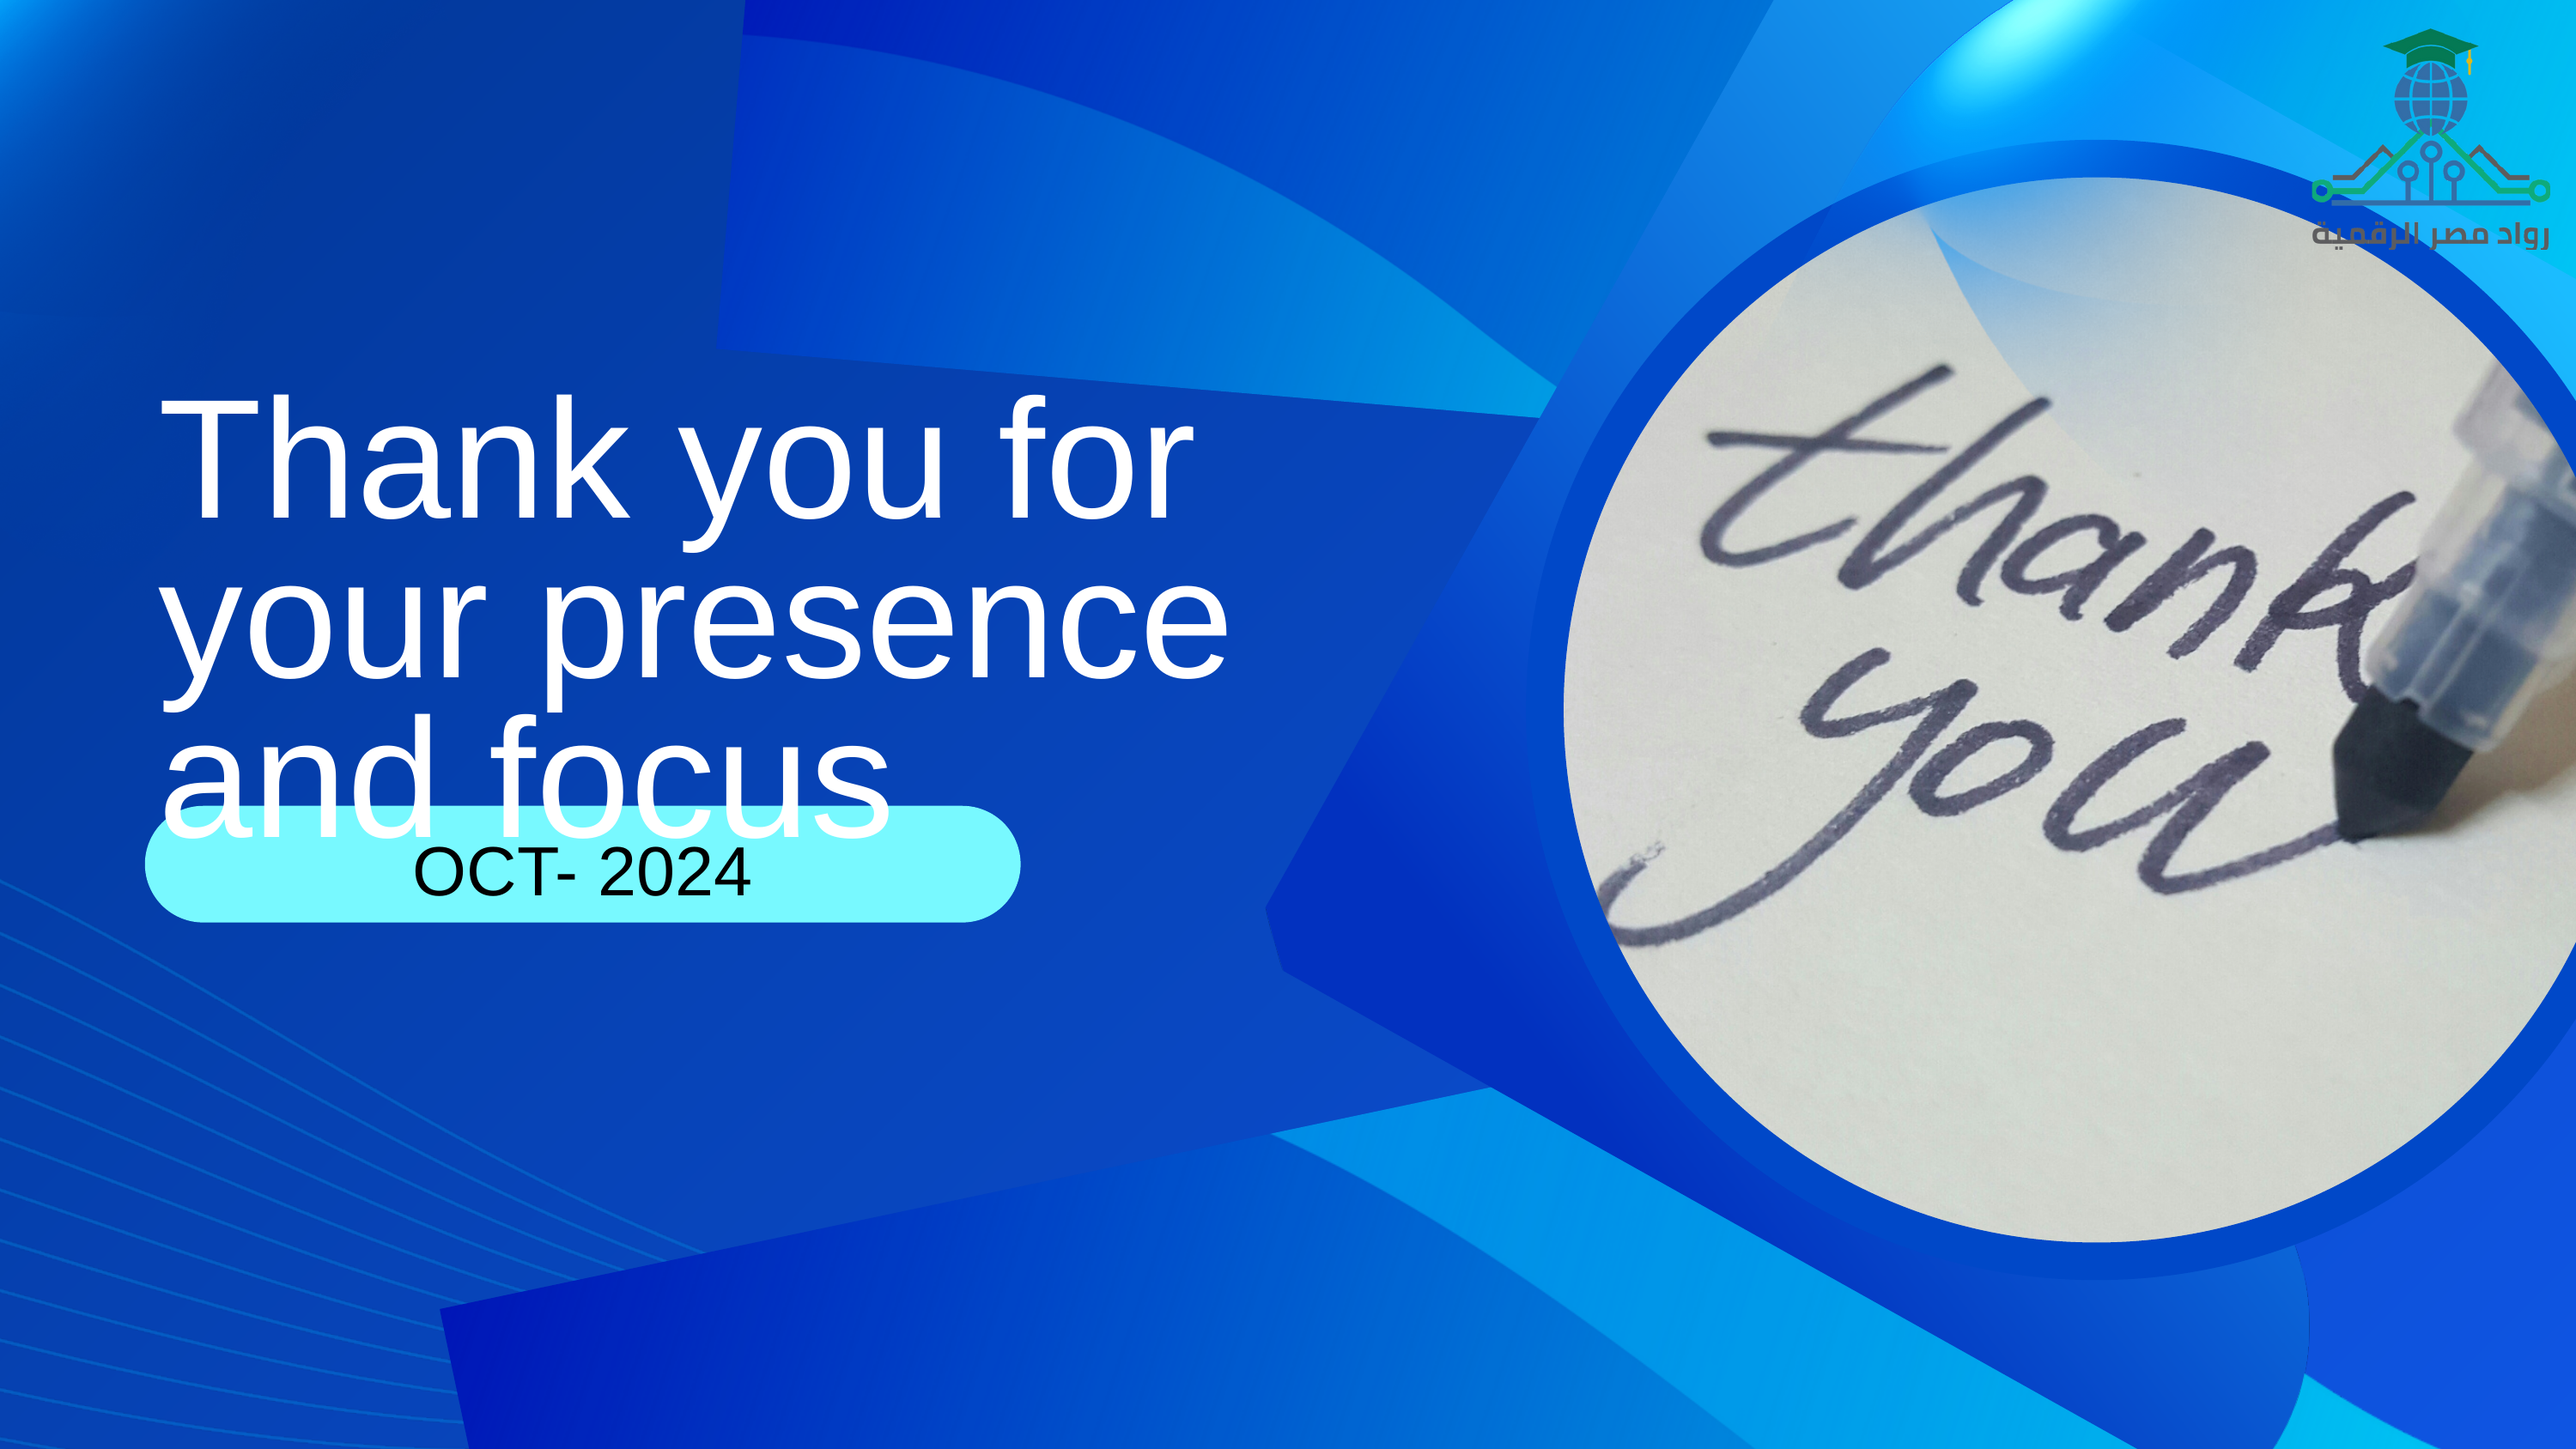

Thank you for your presence and focus

OCT- 2024